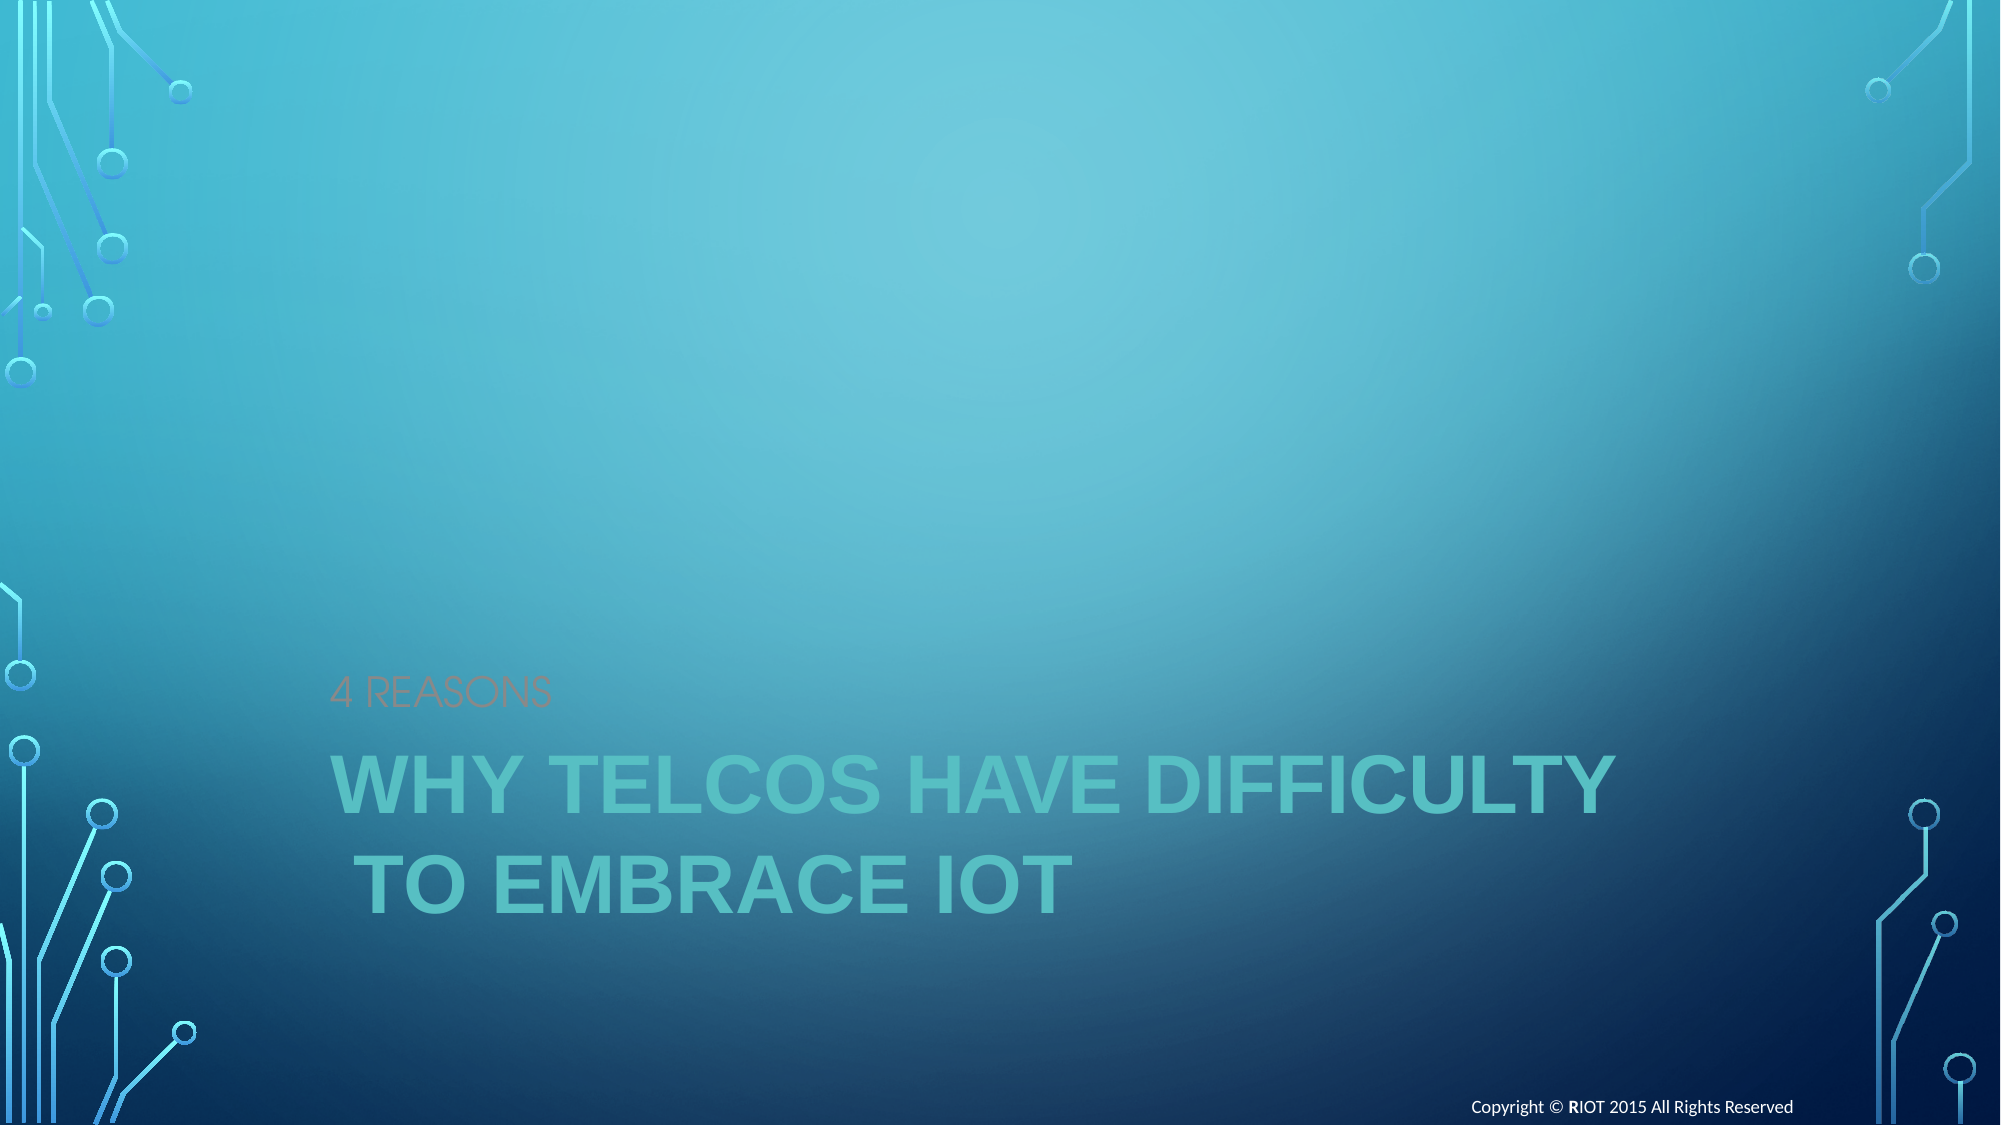

4 REASONS
WHY TELCOS HAVE DIFFICULTY  TO EMBRACE IOT
Copyright © RIOT 2015 All Rights Reserved